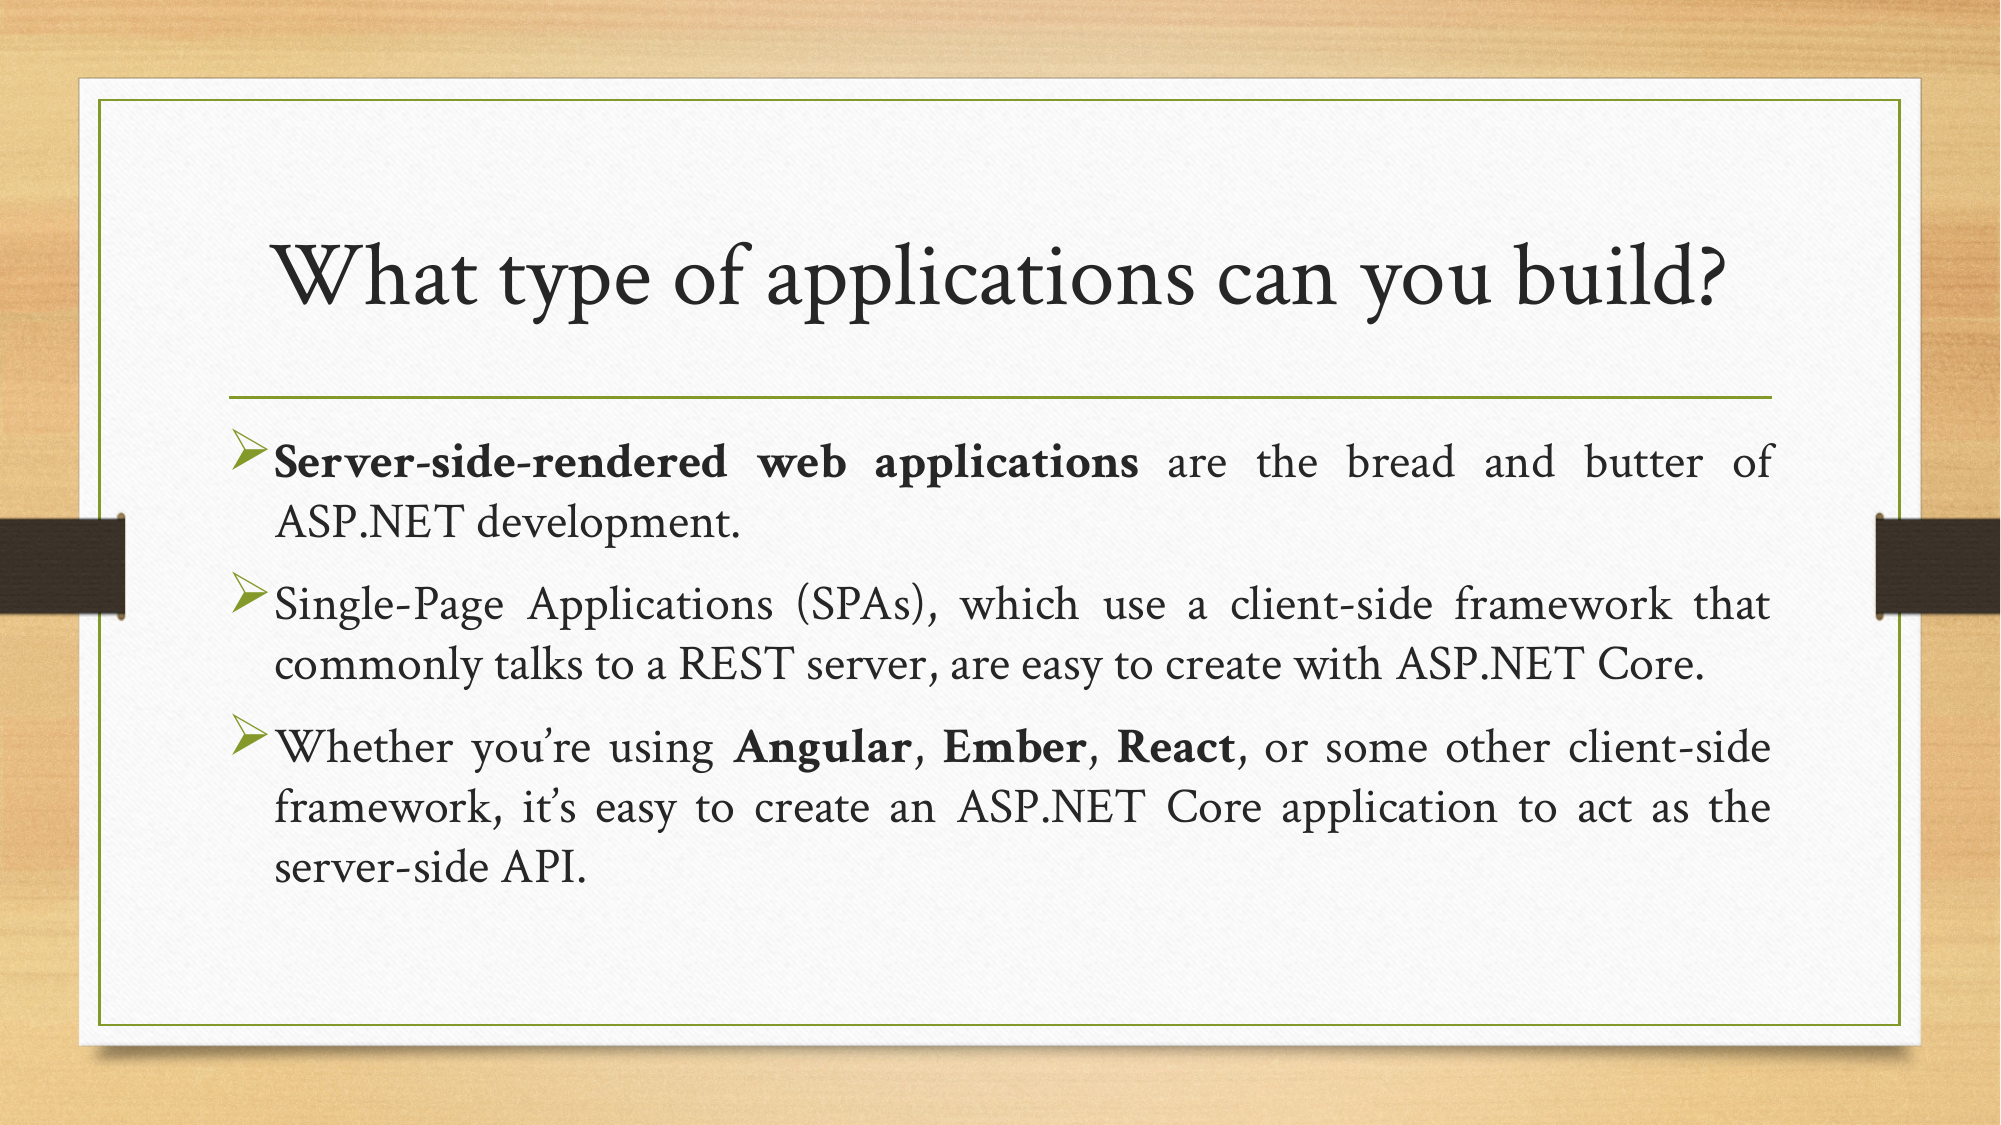

# What type of applications can you build?
Server-side-rendered web applications are the bread and butter of ASP.NET development.
Single-Page Applications (SPAs), which use a client-side framework that commonly talks to a REST server, are easy to create with ASP.NET Core.
Whether you’re using Angular, Ember, React, or some other client-side framework, it’s easy to create an ASP.NET Core application to act as the server-side API.